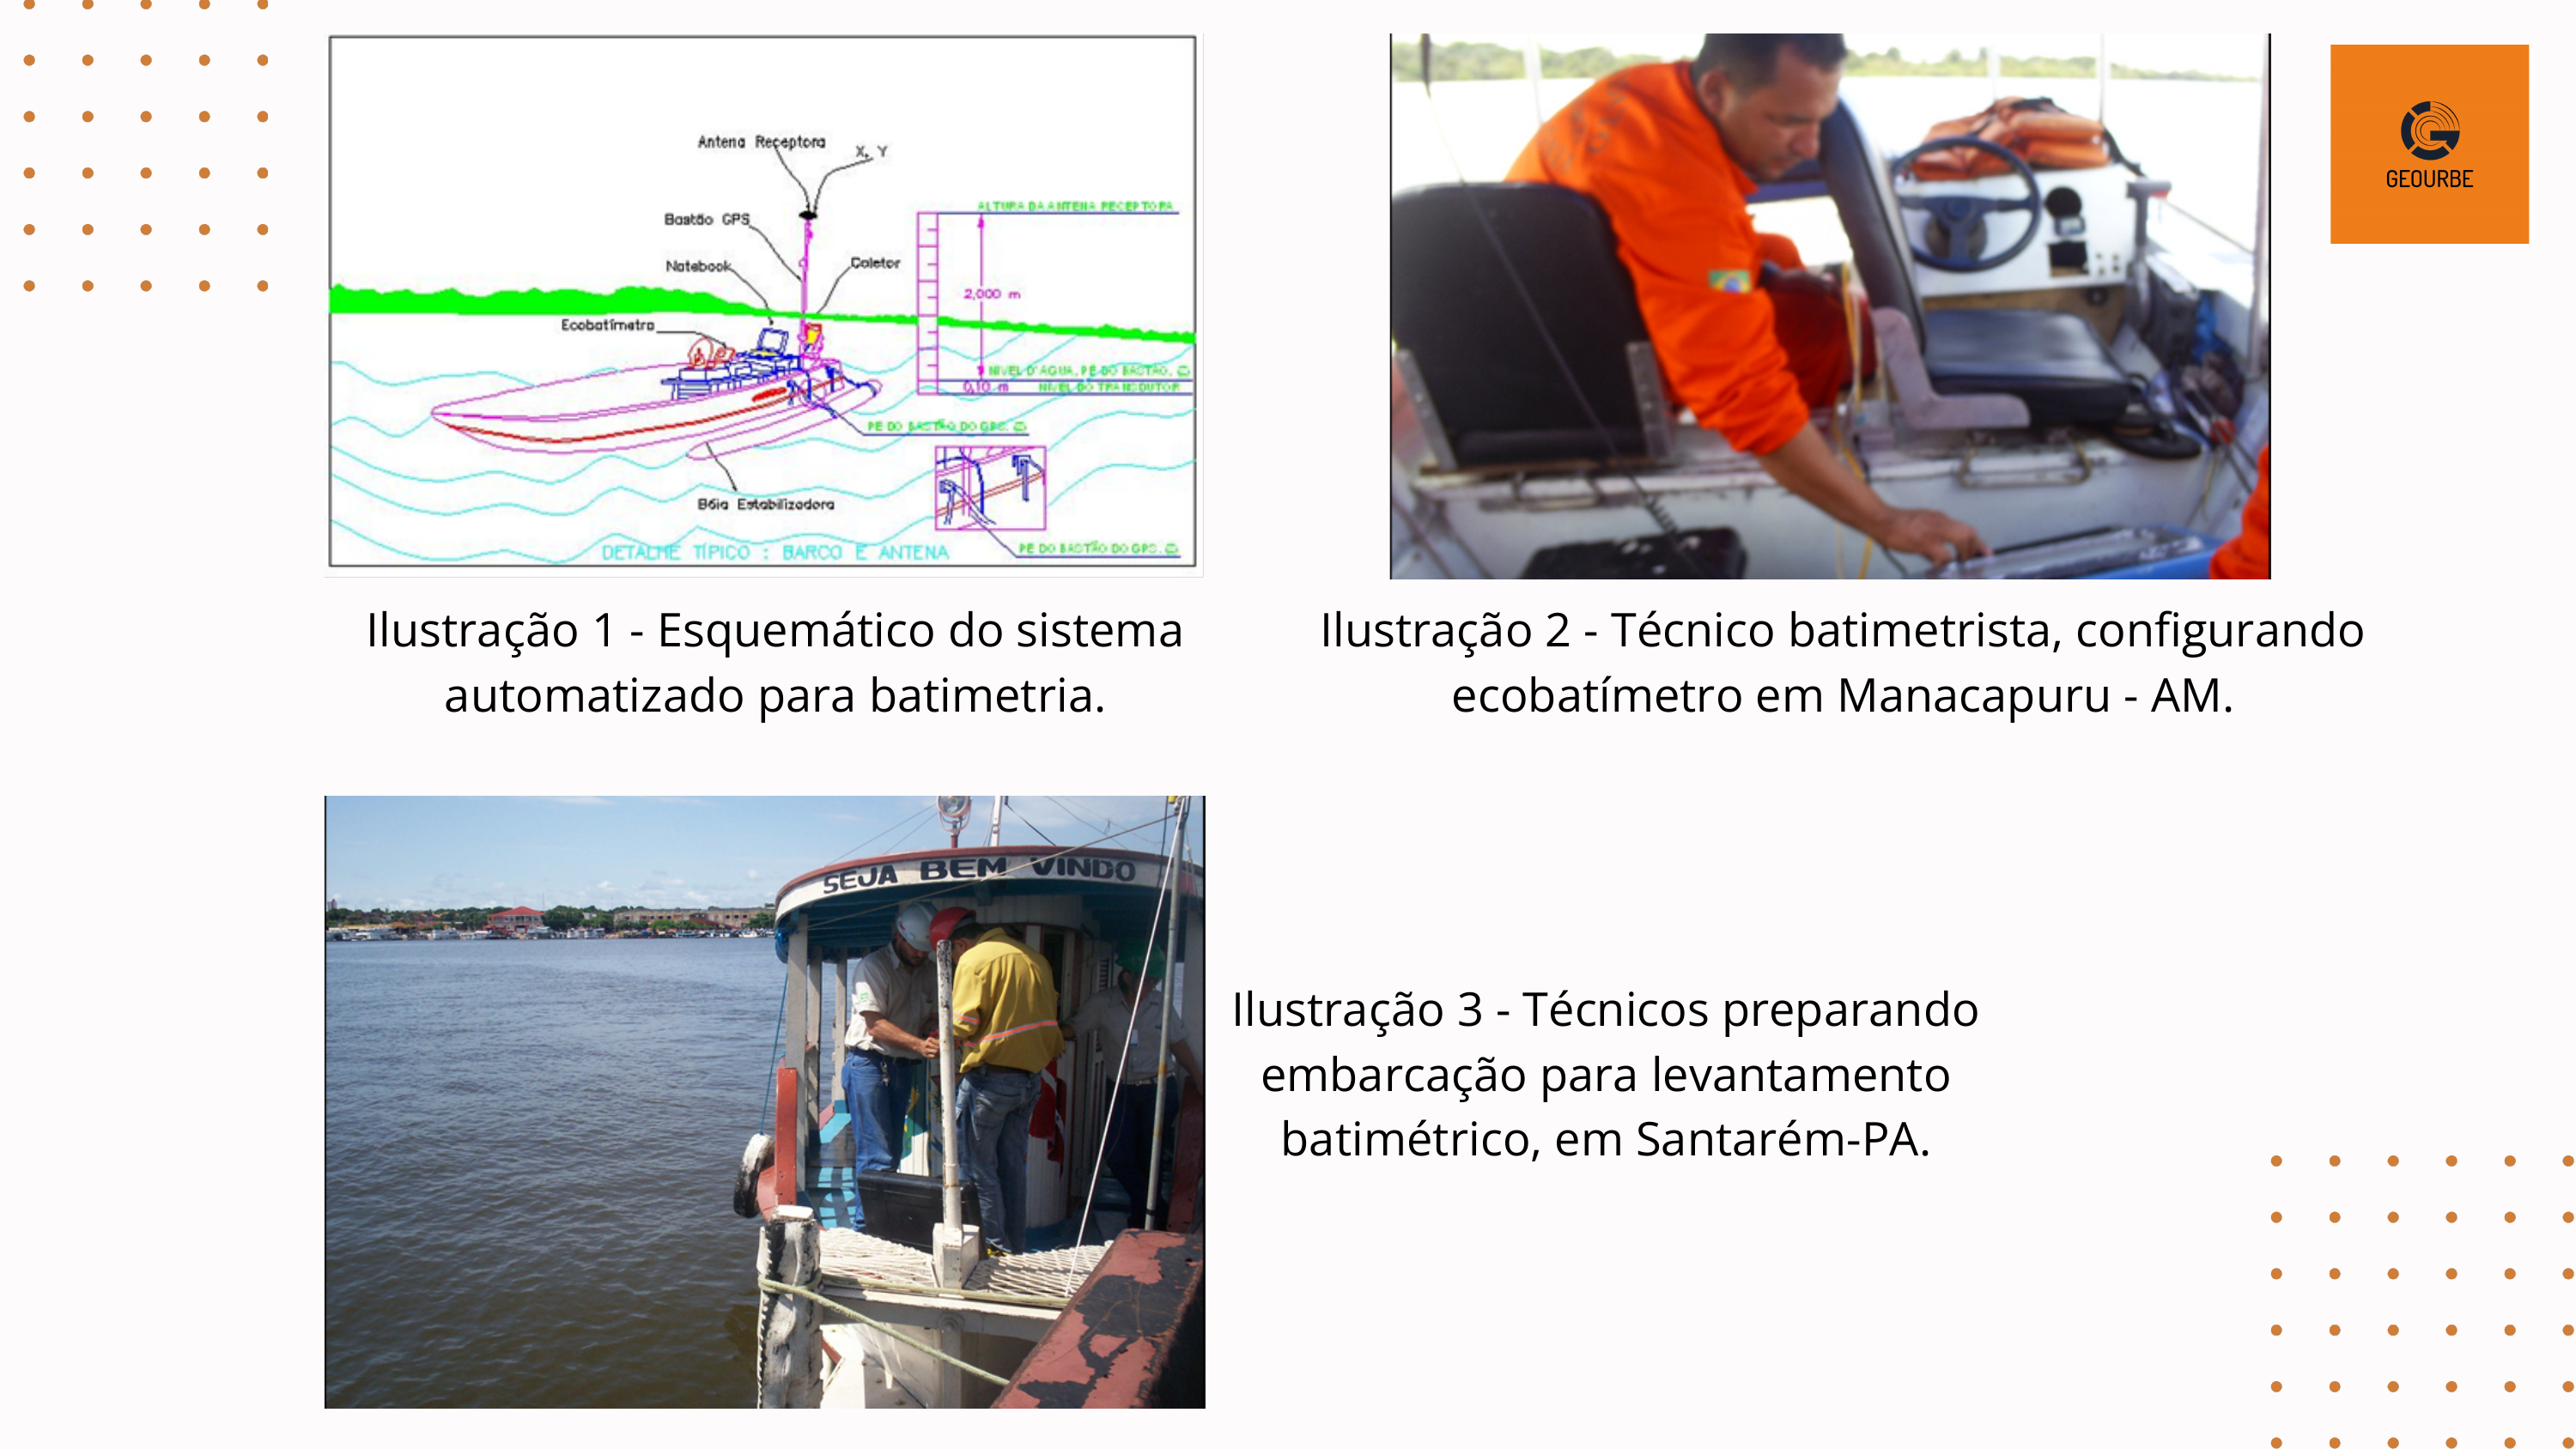

Ilustração 1 - Esquemático do sistema automatizado para batimetria.

Ilustração 2 - Técnico batimetrista, configurando ecobatímetro em Manacapuru - AM.

Ilustração 3 - Técnicos preparando embarcação para levantamento
batimétrico, em Santarém-PA.